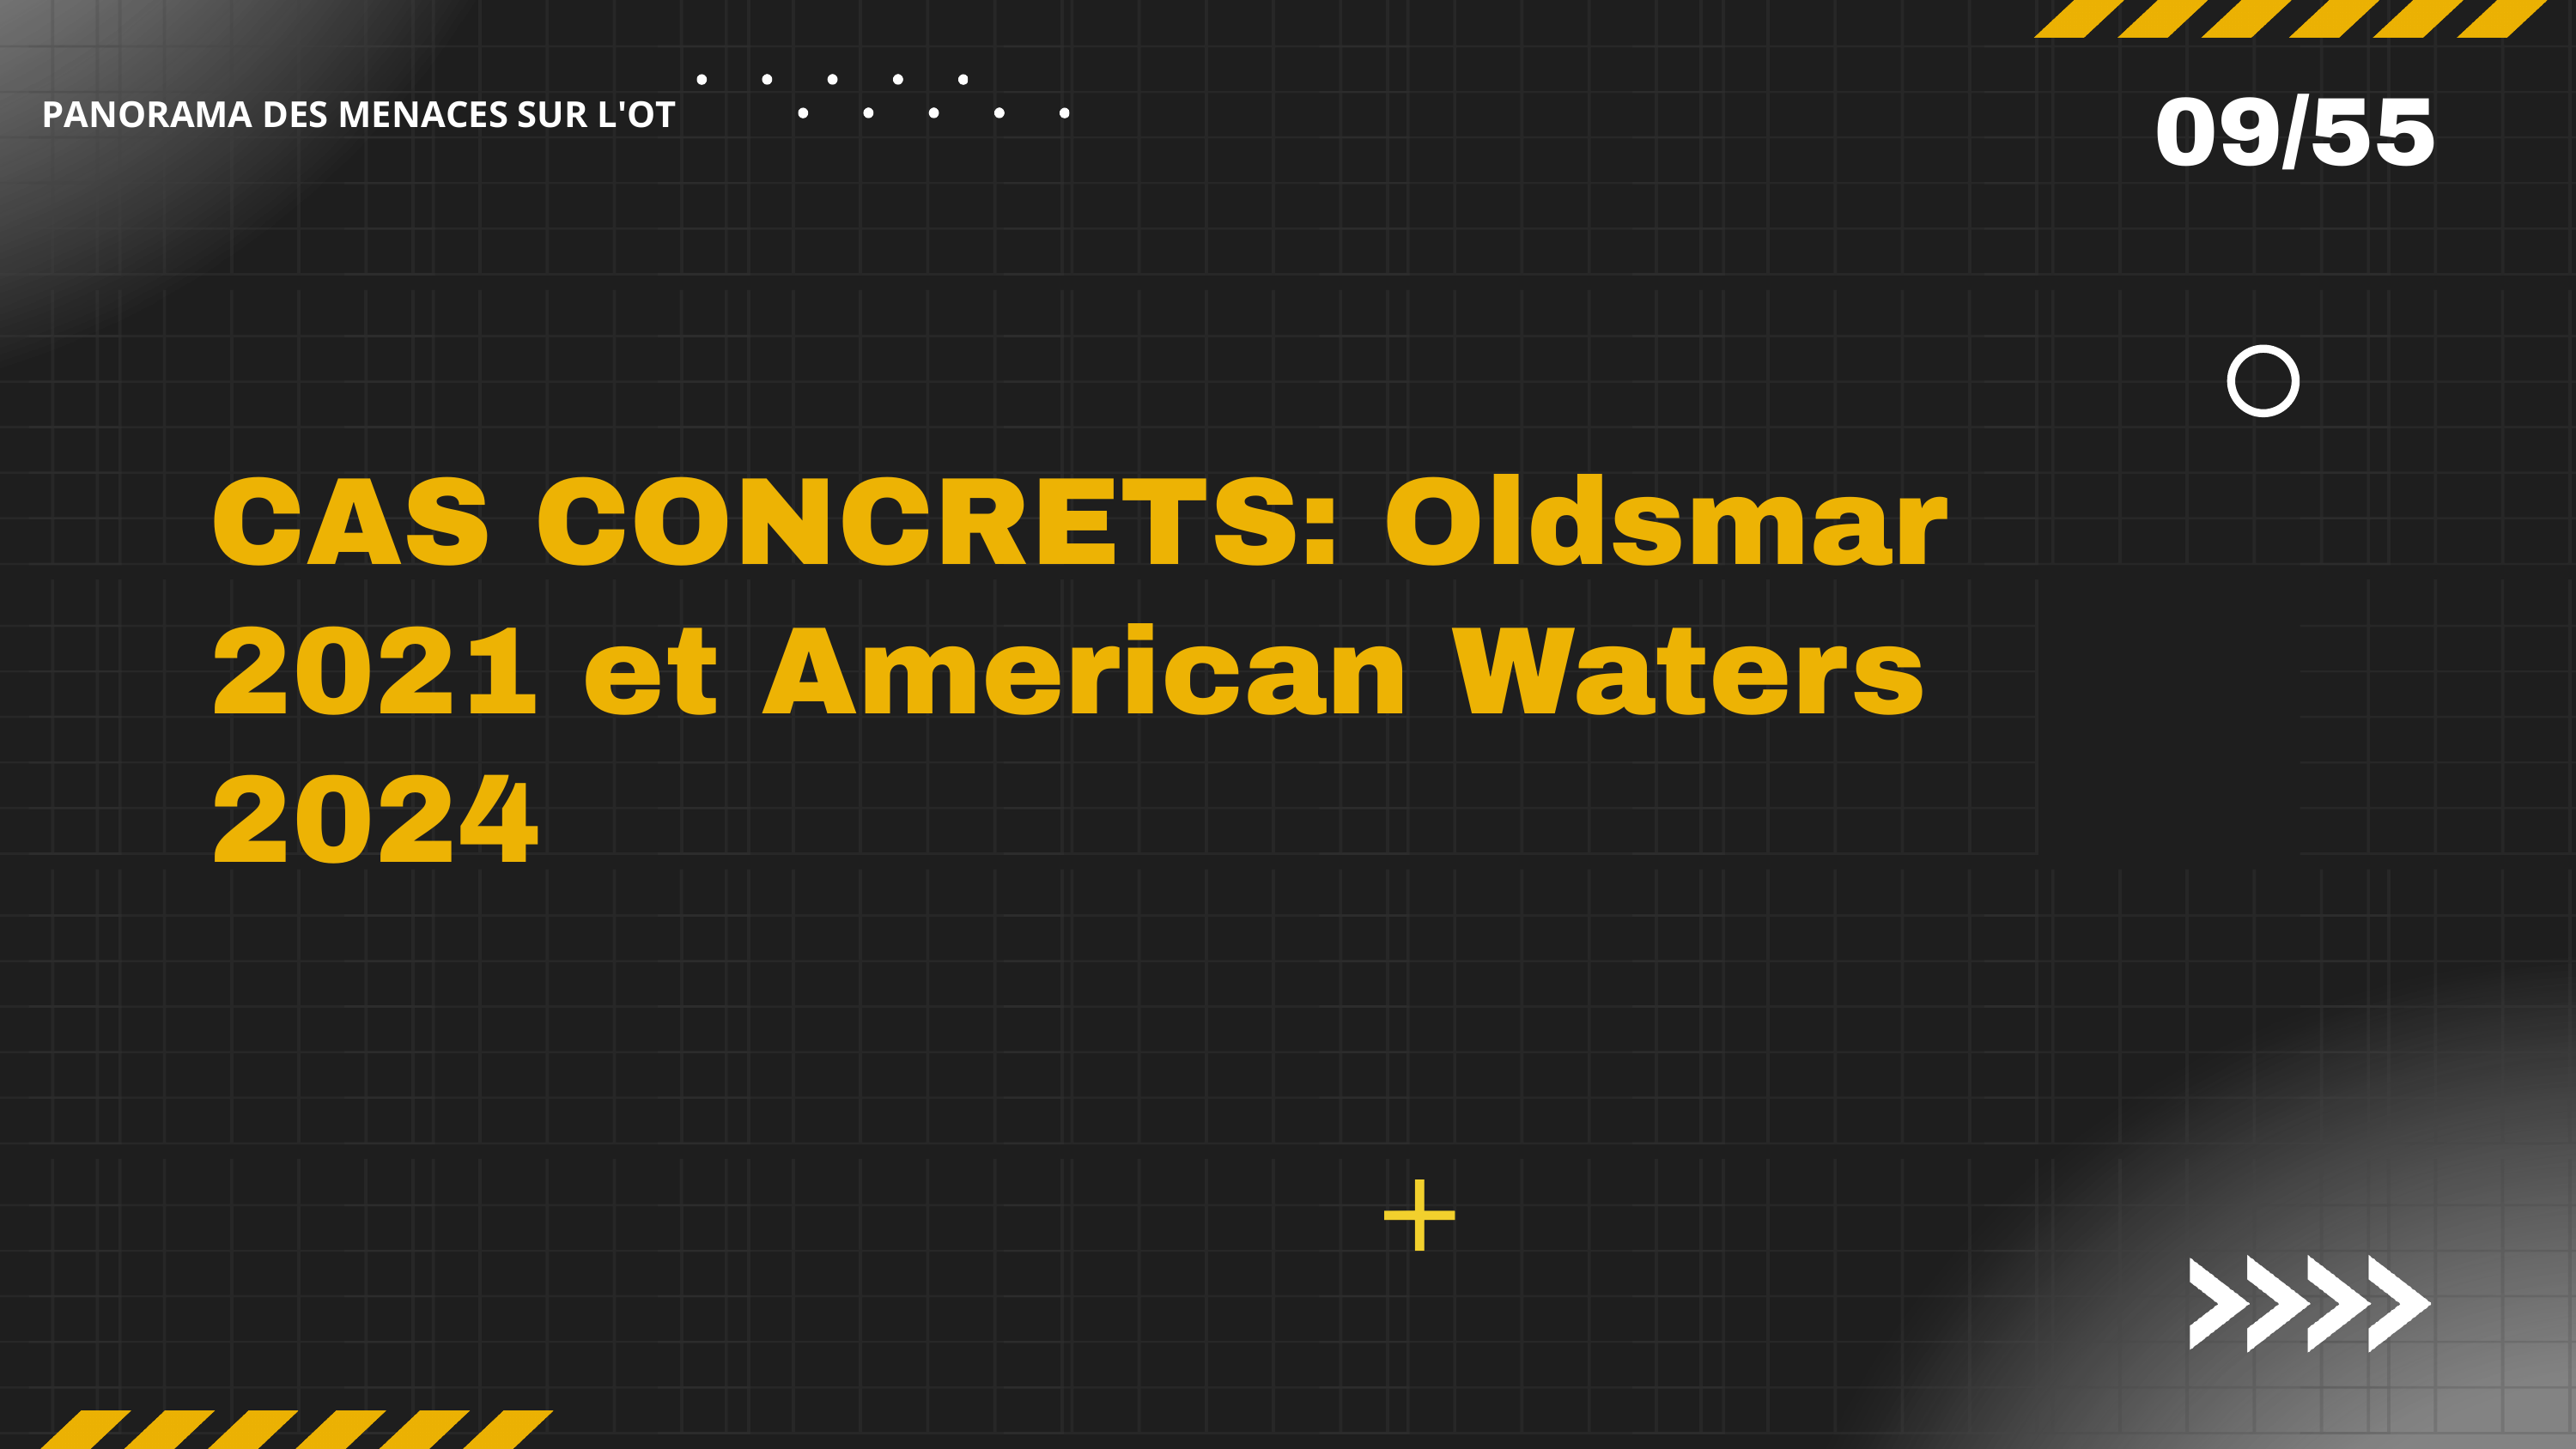

09/55
PANORAMA DES MENACES SUR L'OT

CAS CONCRETS: Oldsmar 2021 et American Waters 2024